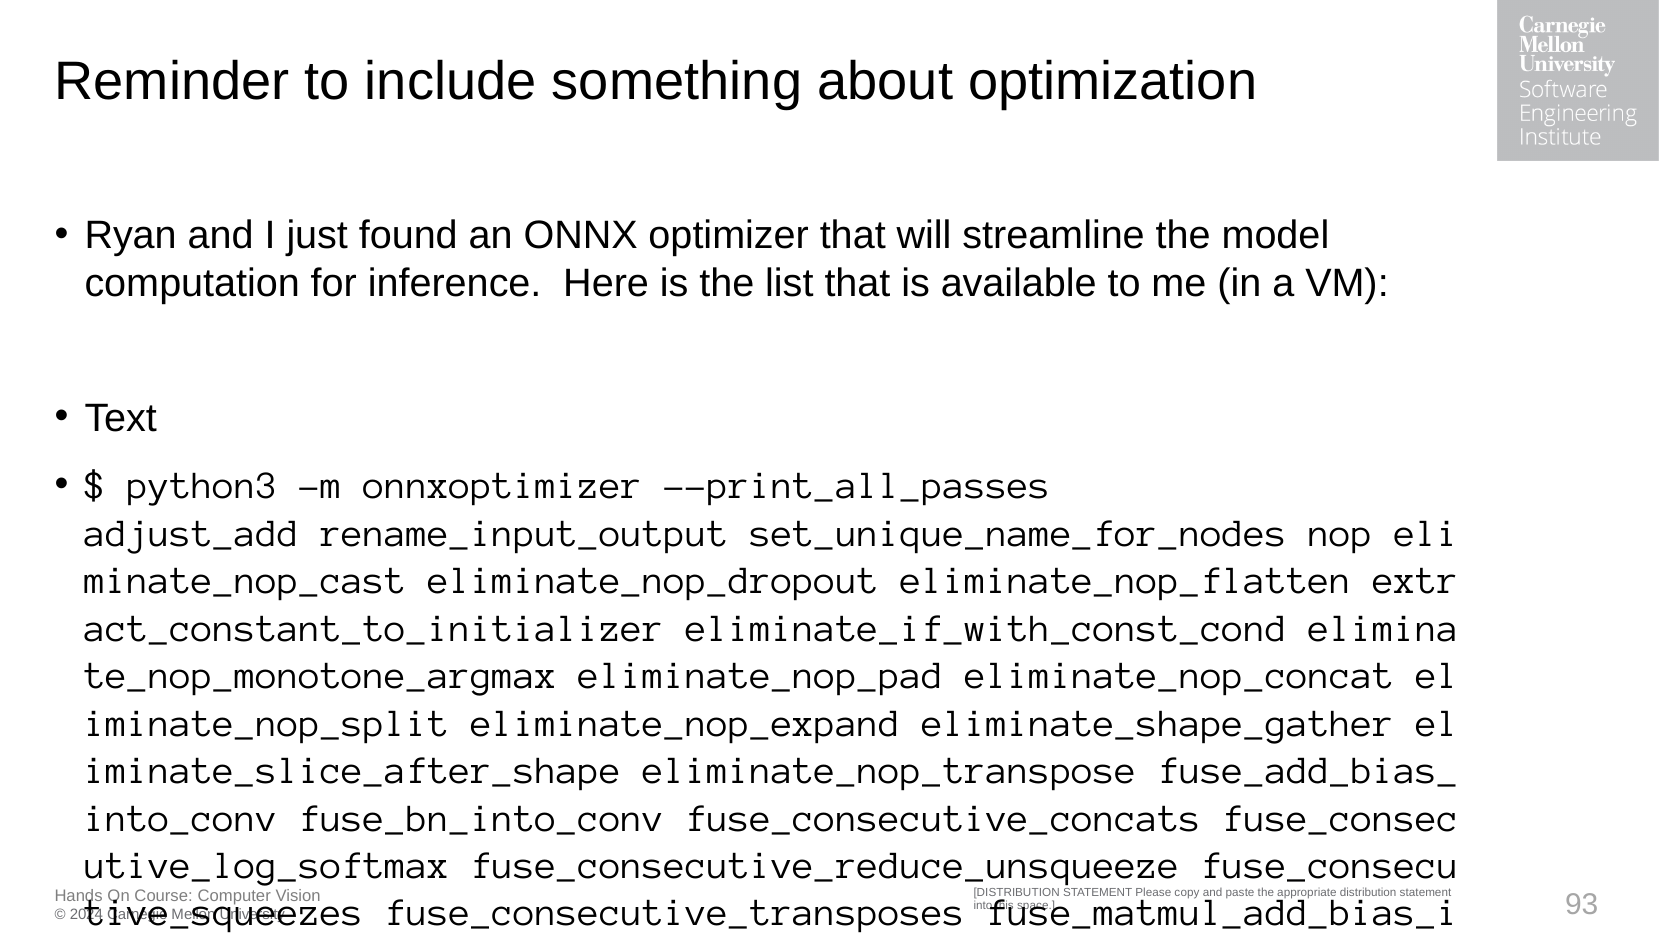

# Reminder to include something about optimization
Ryan and I just found an ONNX optimizer that will streamline the model computation for inference.  Here is the list that is available to me (in a VM):

Text
$ python3 -m onnxoptimizer --print_all_passes
adjust_add rename_input_output set_unique_name_for_nodes nop eliminate_nop_cast eliminate_nop_dropout eliminate_nop_flatten extract_constant_to_initializer eliminate_if_with_const_cond eliminate_nop_monotone_argmax eliminate_nop_pad eliminate_nop_concat eliminate_nop_split eliminate_nop_expand eliminate_shape_gather eliminate_slice_after_shape eliminate_nop_transpose fuse_add_bias_into_conv fuse_bn_into_conv fuse_consecutive_concats fuse_consecutive_log_softmax fuse_consecutive_reduce_unsqueeze fuse_consecutive_squeezes fuse_consecutive_transposes fuse_matmul_add_bias_into_gemm fuse_pad_into_conv fuse_pad_into_pool fuse_transpose_into_gemm replace_einsum_with_matmul lift_lexical_references split_init split_predict fuse_concat_into_reshape eliminate_nop_reshape eliminate_nop_with_unit eliminate_common_subexpression fuse_qkv fuse_consecutive_unsqueezes eliminate_deadend eliminate_identity eliminate_shape_op fuse_consecutive_slices eliminate_unused_initializer eliminate_duplicate_initializer adjust_slice_and_matmul rewrite_input_dtypeExpand (2 lines)I know for sure that is applies 'fuse_bn_into_conv', and it may apply 'fuse_add_bias_into_conv'.  Ryan's going to compare performance before and after.

This is an important step in fielding a final model at the edge, and probably should be added to the lecture in some form.